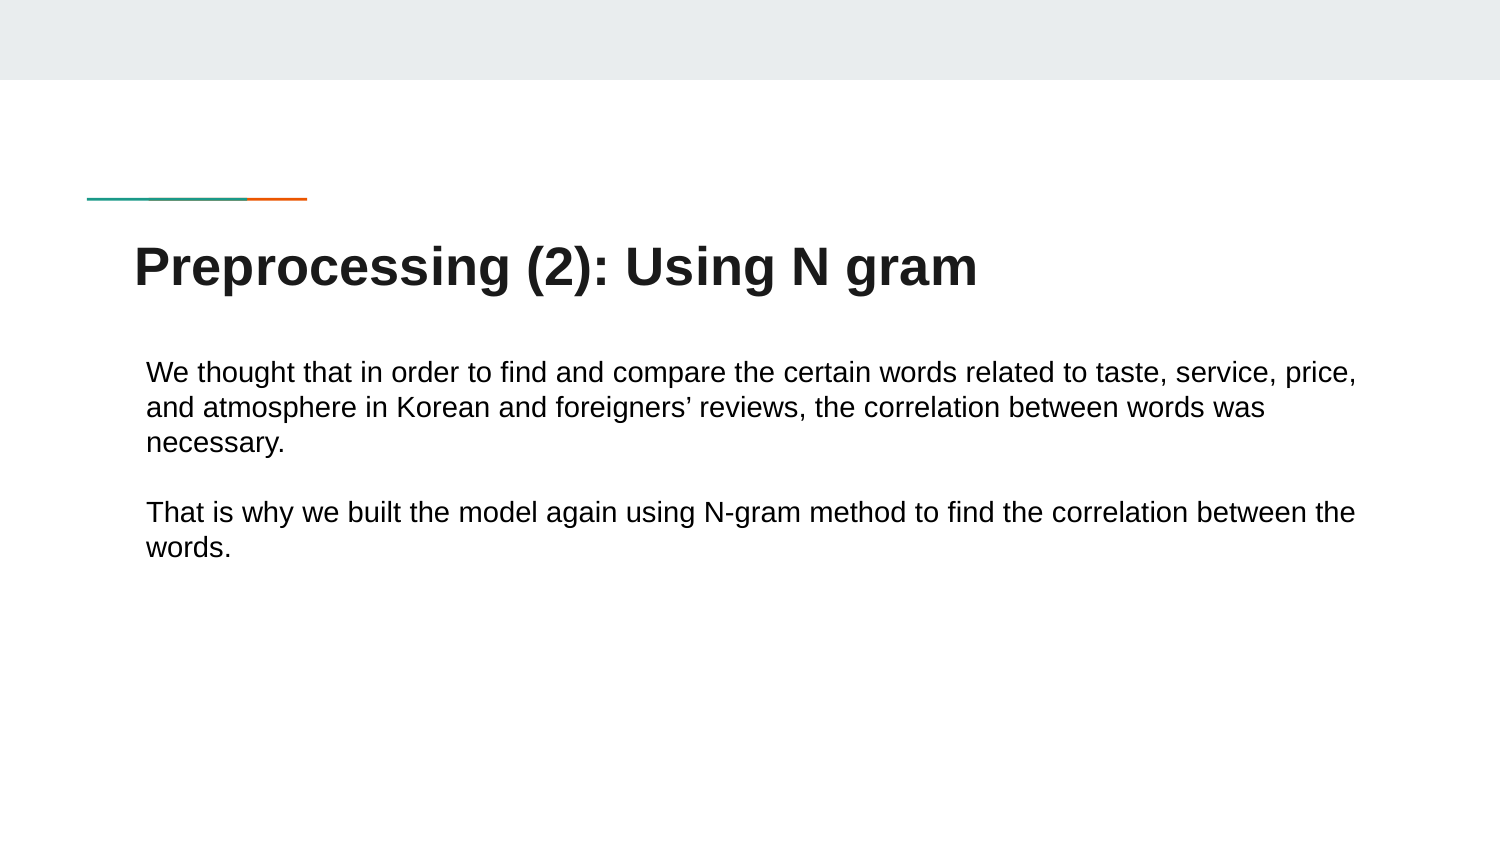

# Preprocessing (2): Using N gram
We thought that in order to find and compare the certain words related to taste, service, price, and atmosphere in Korean and foreigners’ reviews, the correlation between words was necessary.

That is why we built the model again using N-gram method to find the correlation between the words.